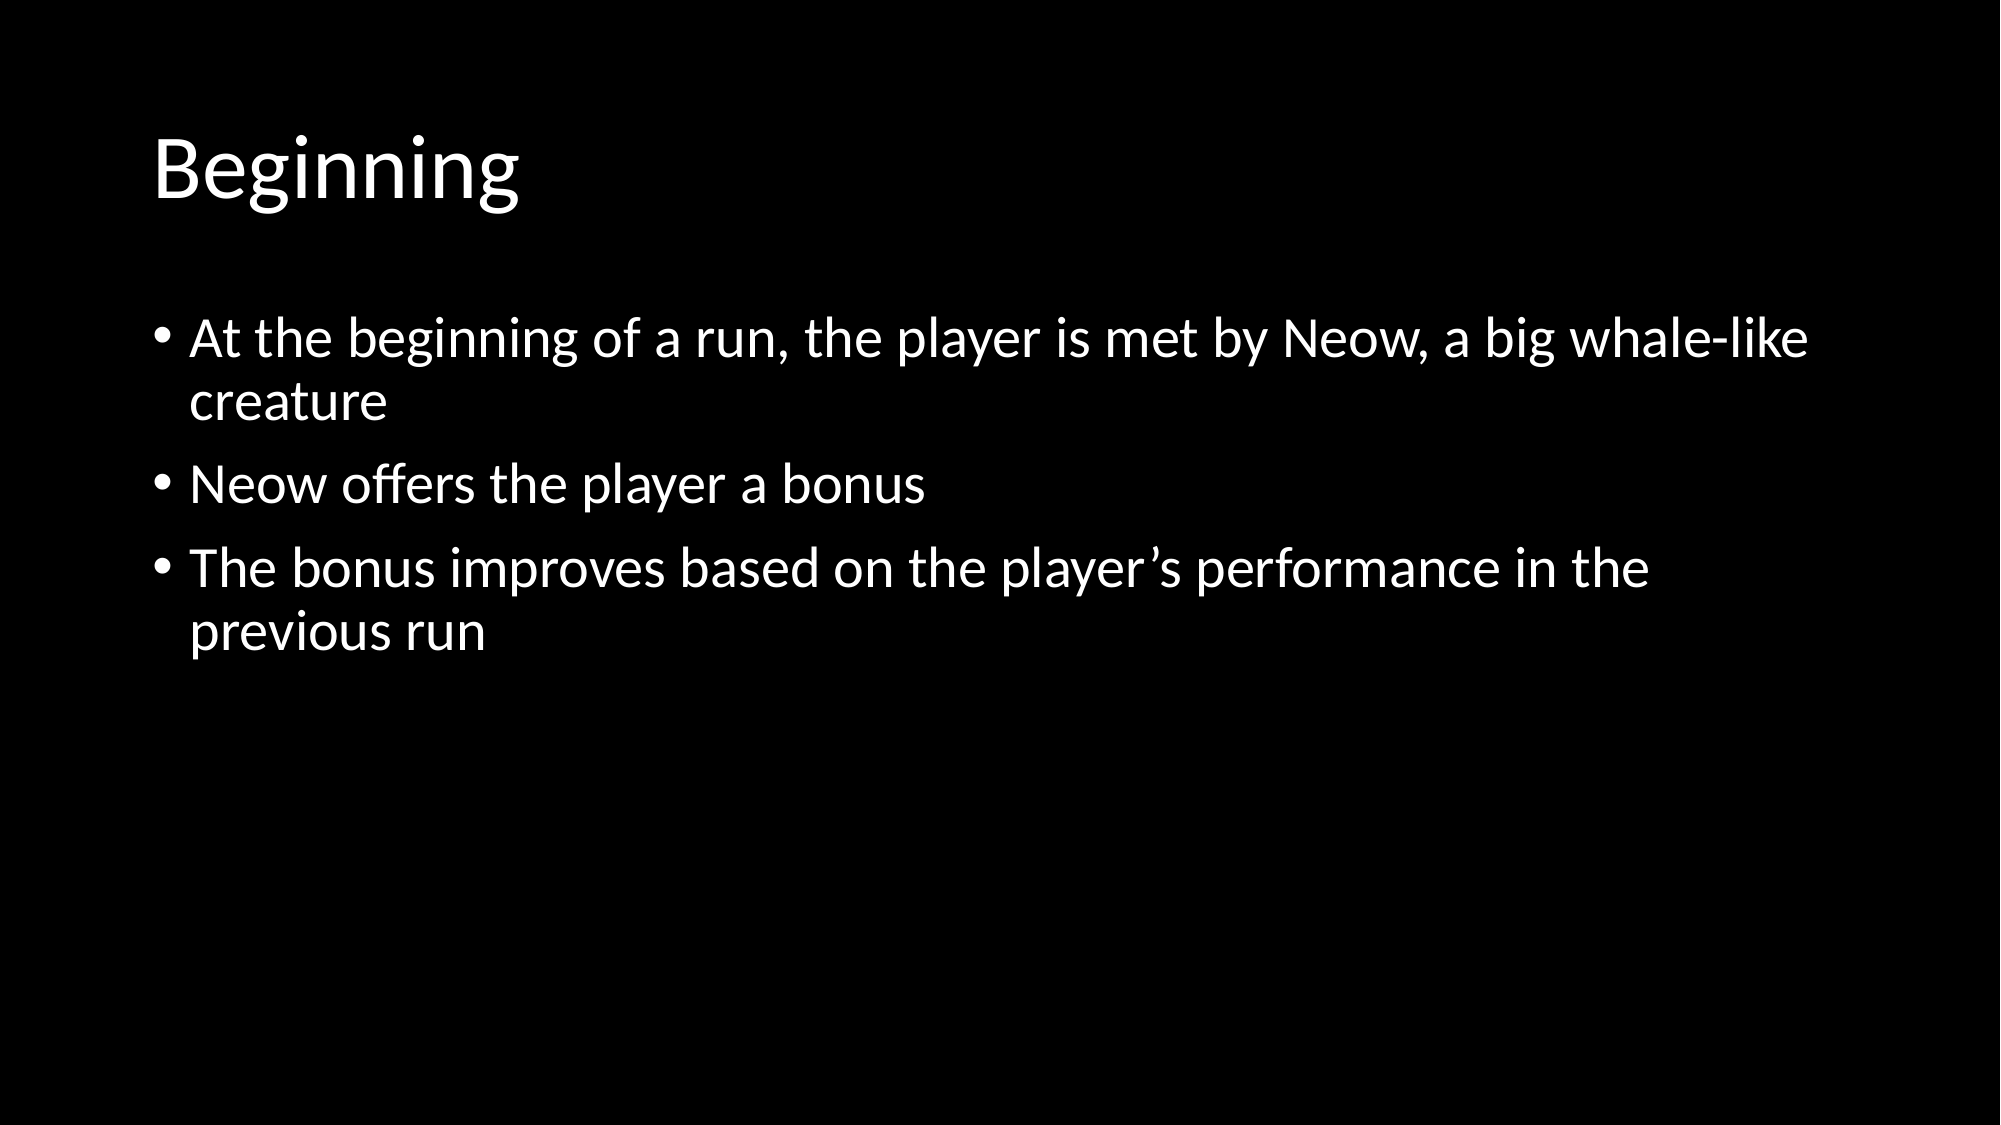

# Beginning
At the beginning of a run, the player is met by Neow, a big whale-like creature
Neow offers the player a bonus
The bonus improves based on the player’s performance in the previous run